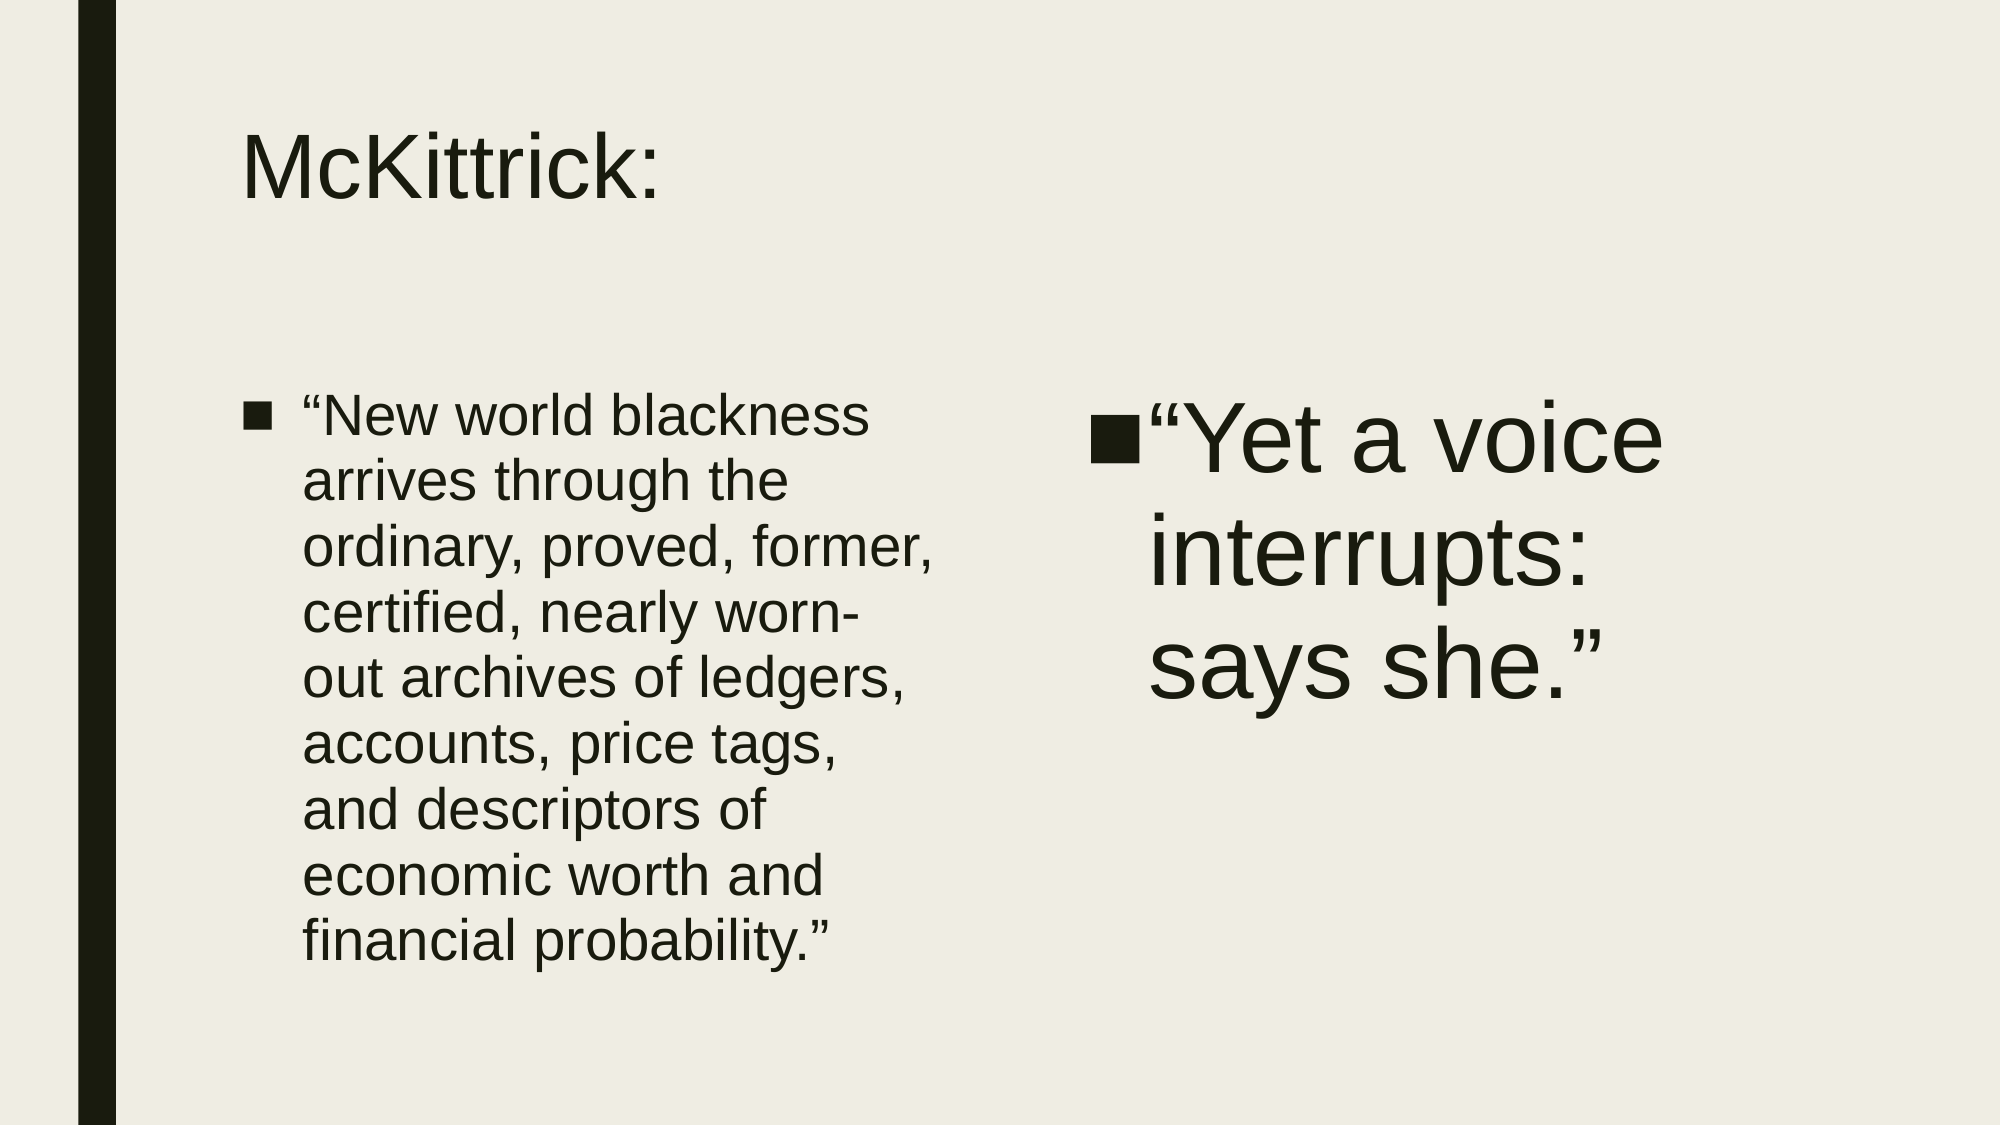

# McKittrick:
“New world blackness arrives through the ordinary, proved, former, certified, nearly worn-out archives of ledgers, accounts, price tags, and descriptors of economic worth and financial probability.”
“Yet a voice interrupts: says she.”